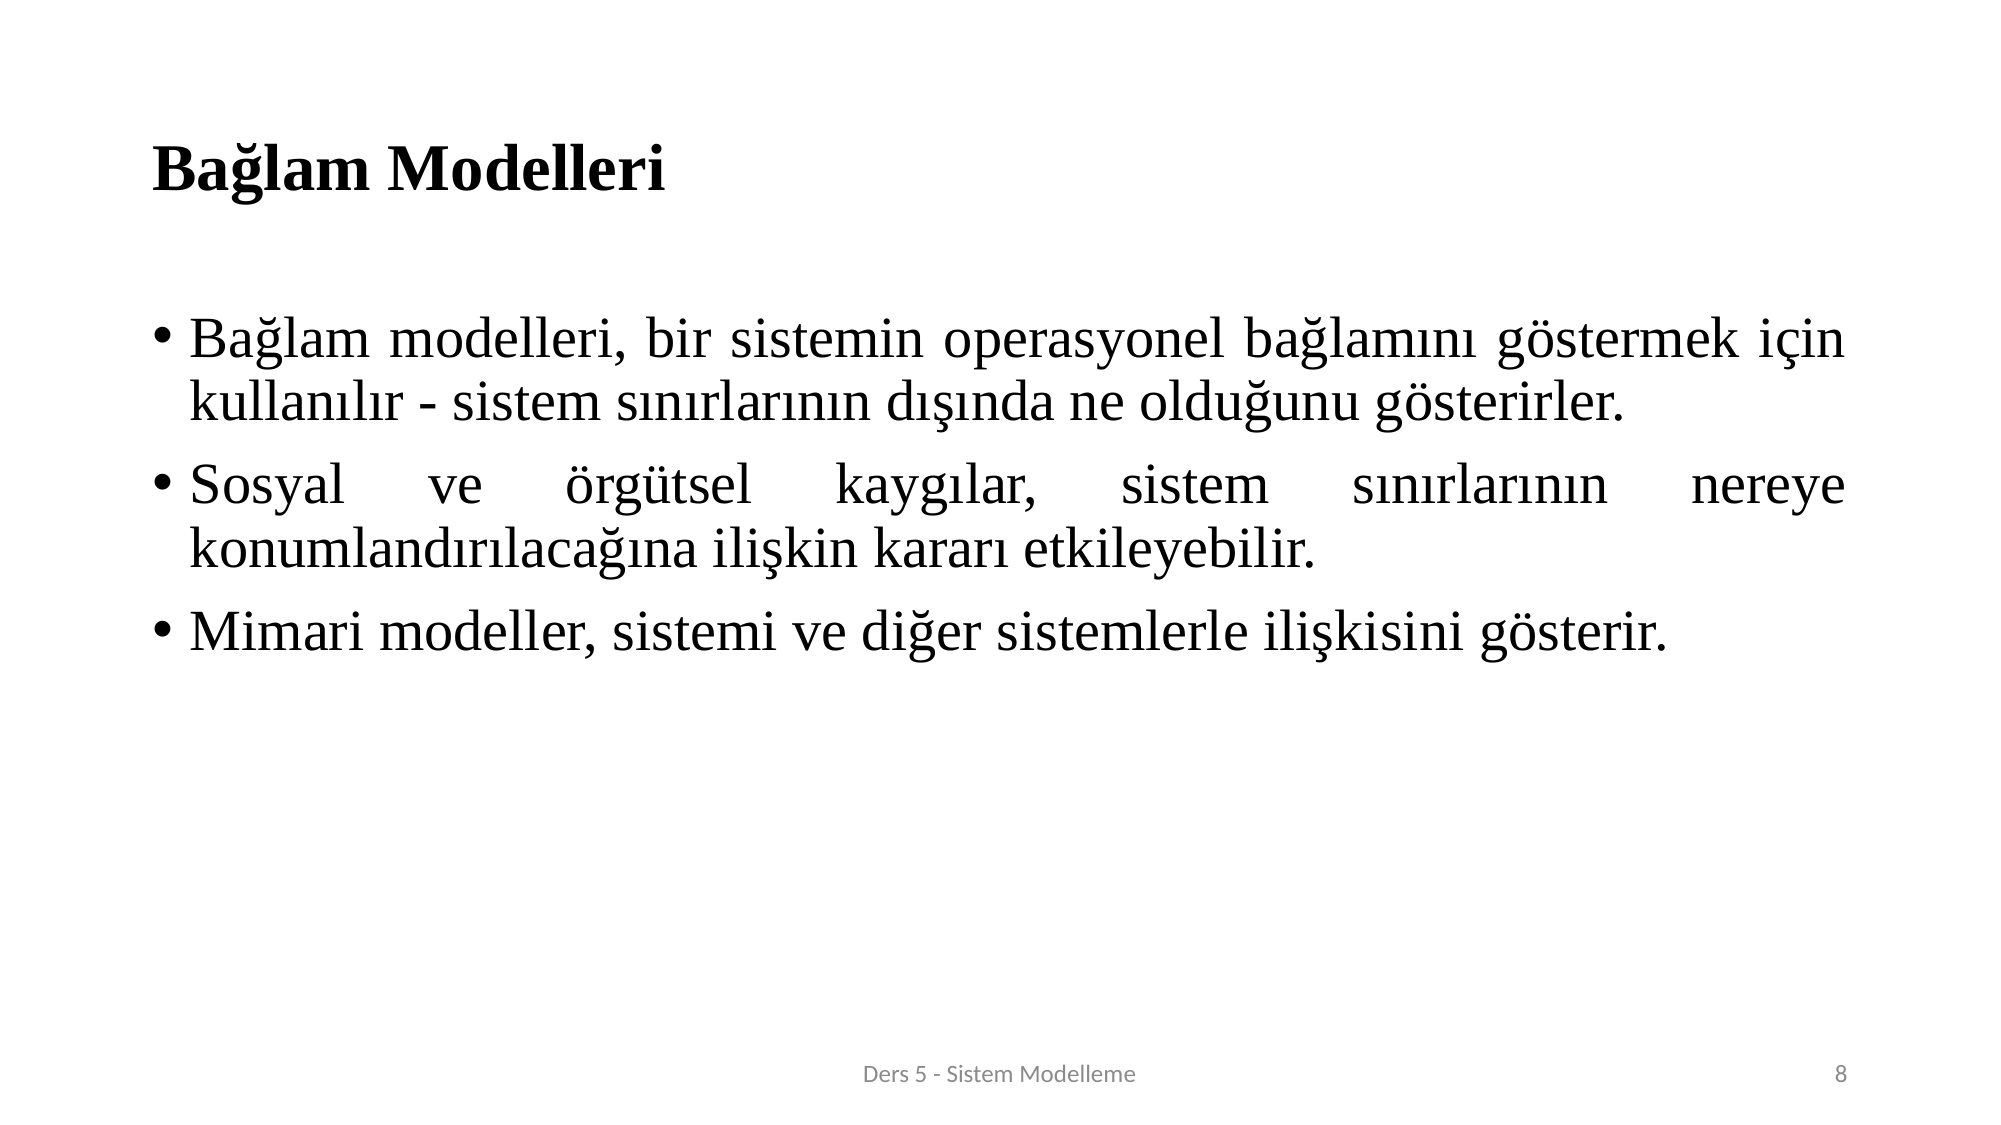

# Bağlam Modelleri
Bağlam modelleri, bir sistemin operasyonel bağlamını göstermek için kullanılır - sistem sınırlarının dışında ne olduğunu gösterirler.
Sosyal ve örgütsel kaygılar, sistem sınırlarının nereye konumlandırılacağına ilişkin kararı etkileyebilir.
Mimari modeller, sistemi ve diğer sistemlerle ilişkisini gösterir.
Ders 5 - Sistem Modelleme
8